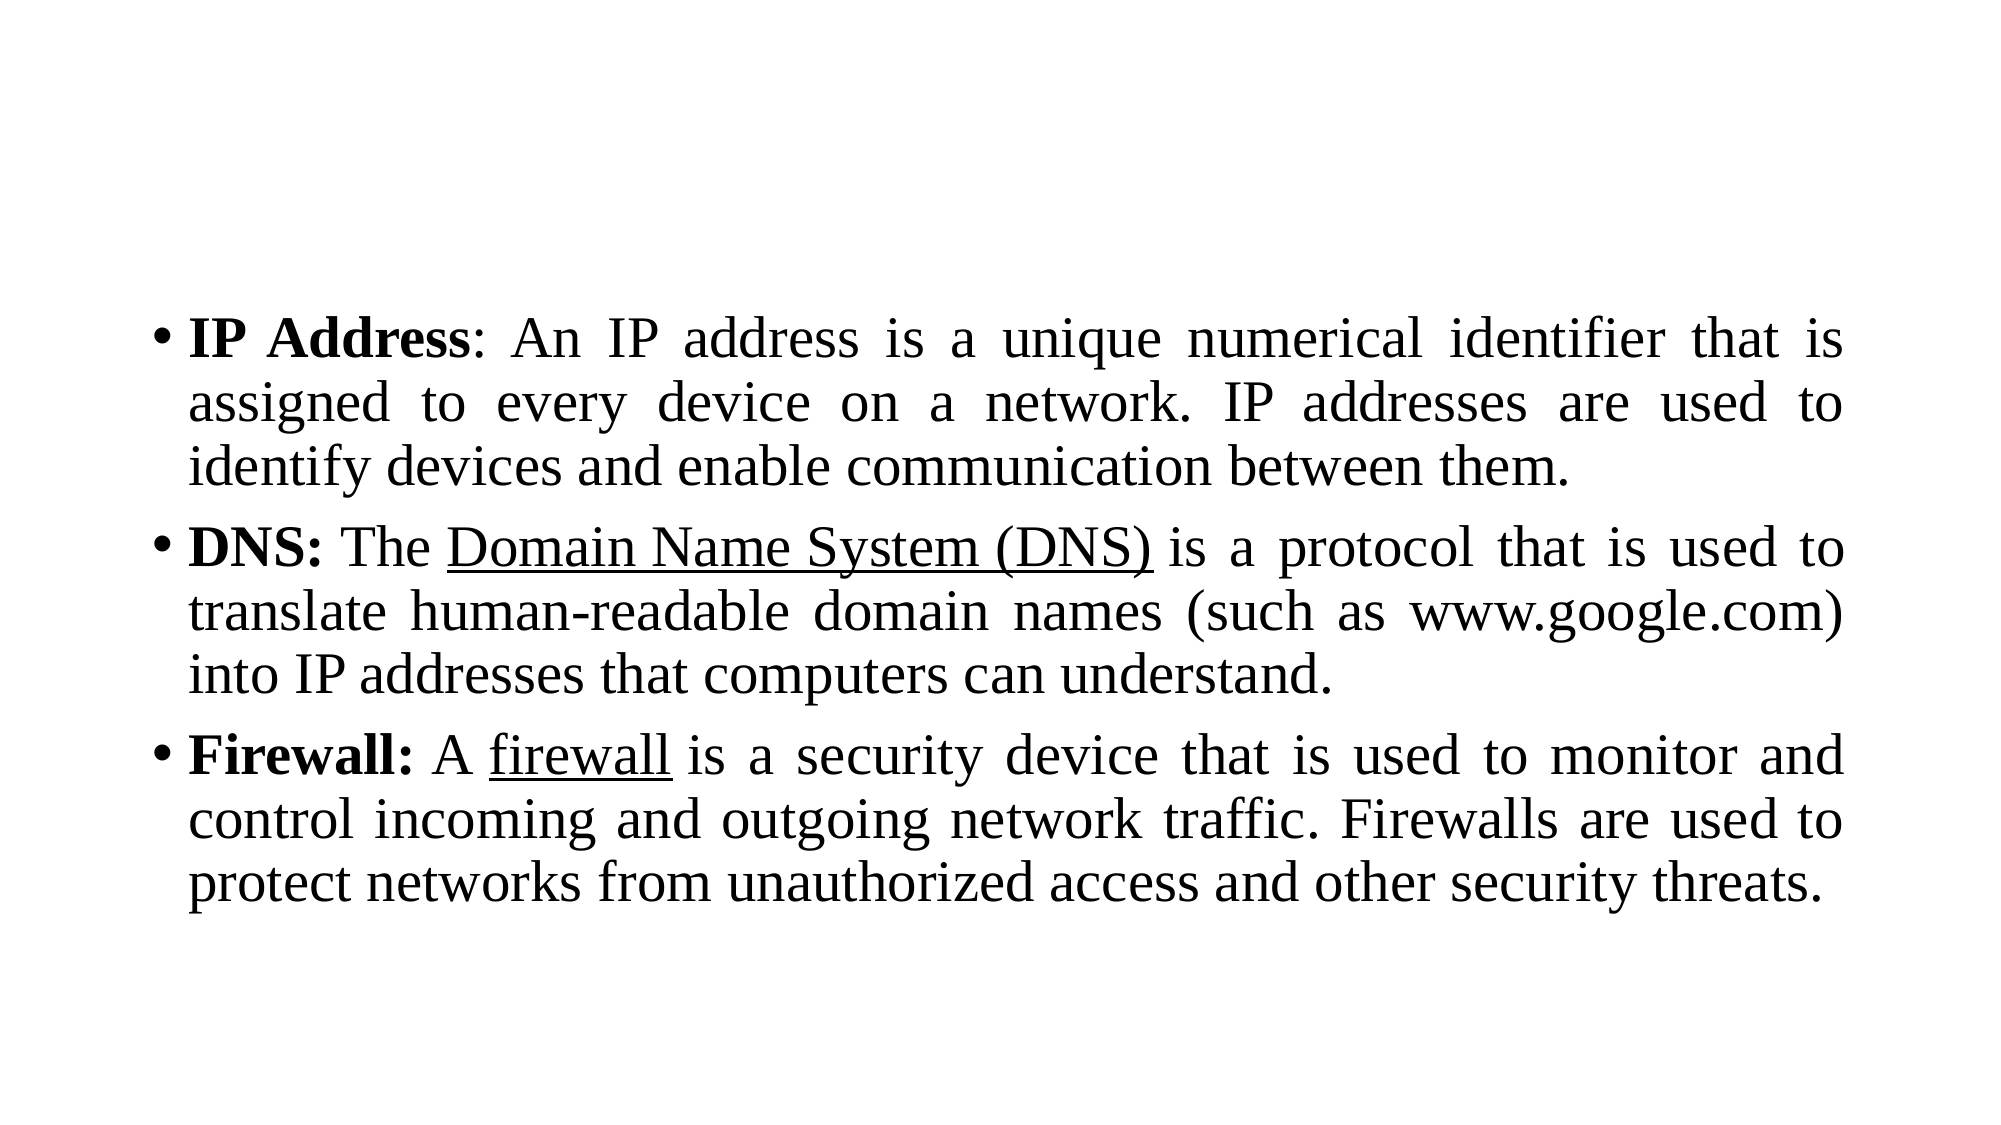

#
IP Address: An IP address is a unique numerical identifier that is assigned to every device on a network. IP addresses are used to identify devices and enable communication between them.
DNS: The Domain Name System (DNS) is a protocol that is used to translate human-readable domain names (such as www.google.com) into IP addresses that computers can understand.
Firewall: A firewall is a security device that is used to monitor and control incoming and outgoing network traffic. Firewalls are used to protect networks from unauthorized access and other security threats.